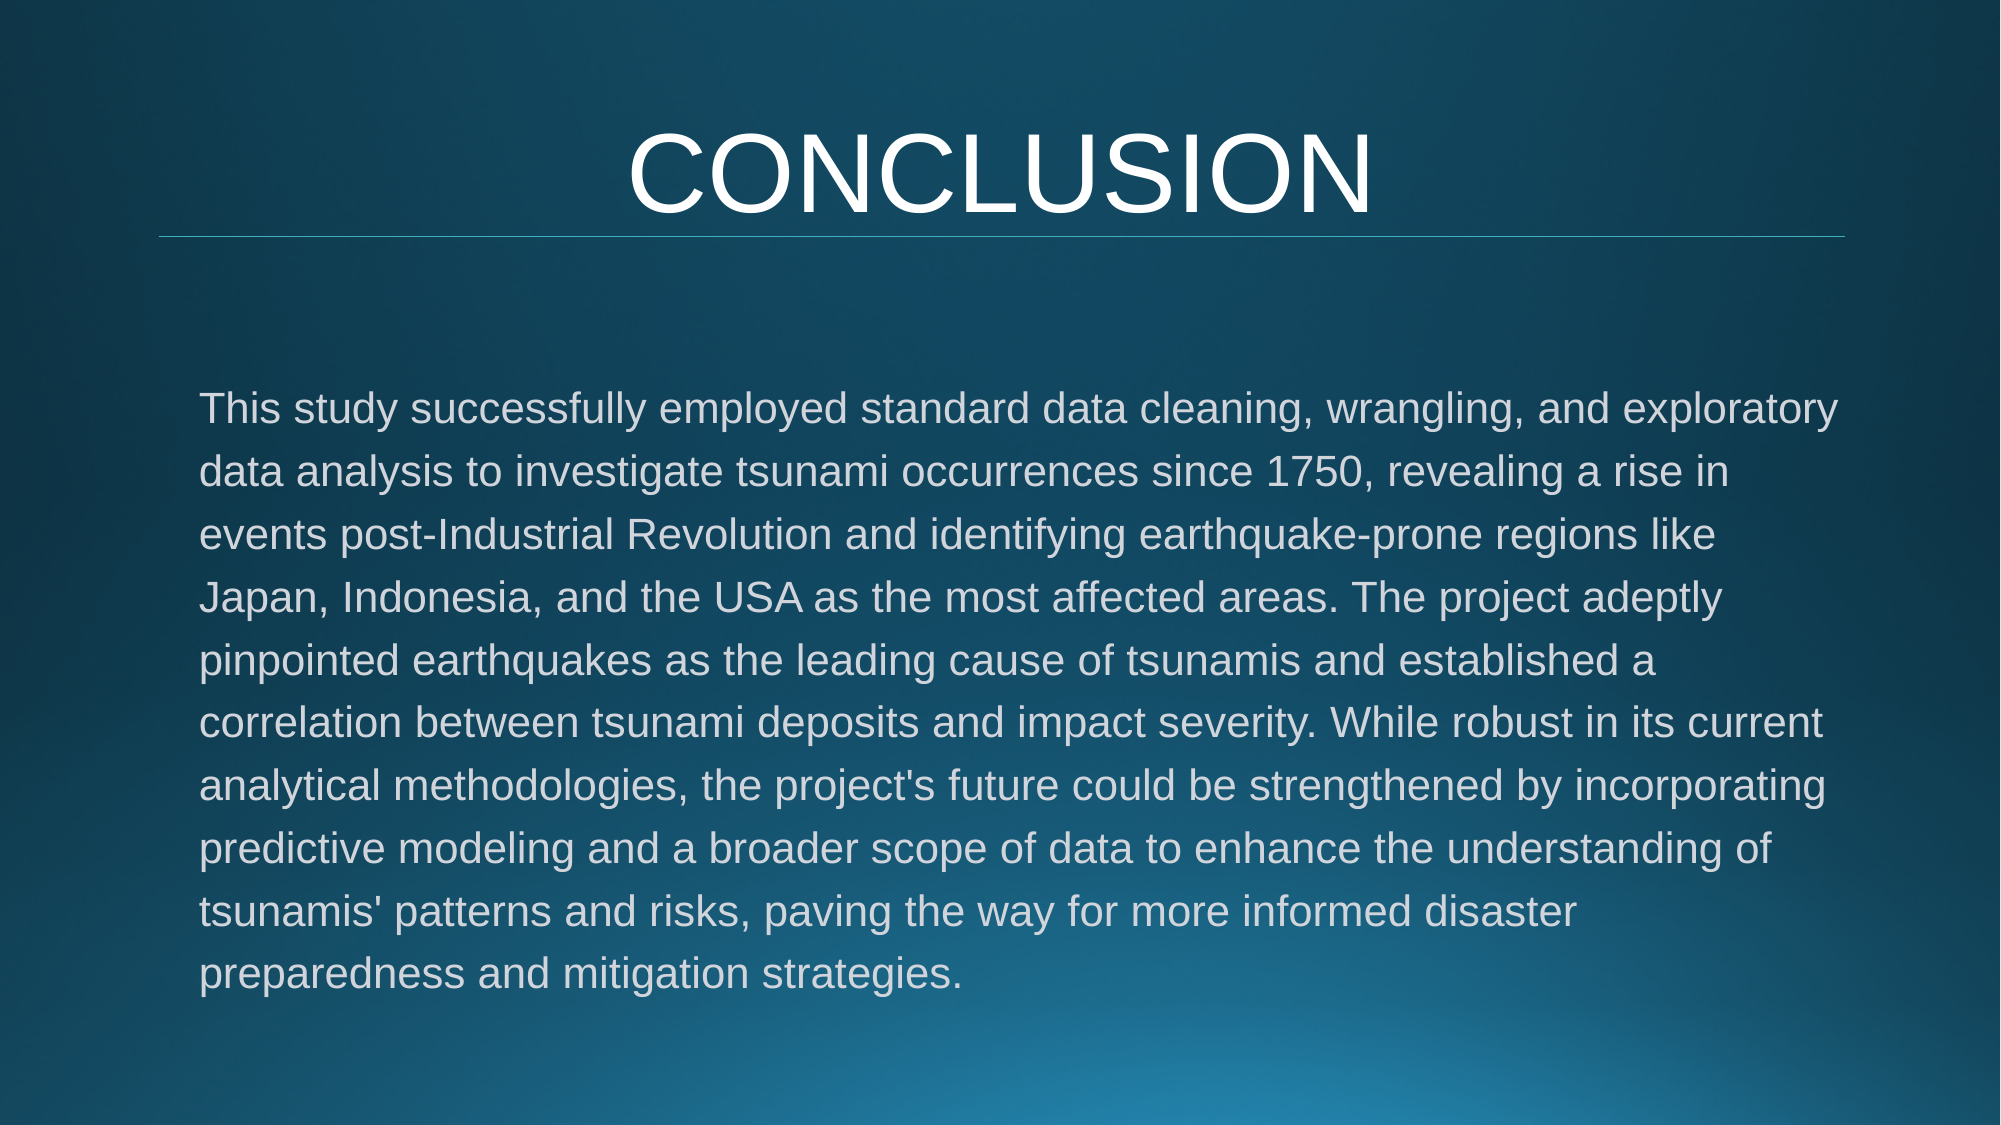

# CONCLUSION
This study successfully employed standard data cleaning, wrangling, and exploratory data analysis to investigate tsunami occurrences since 1750, revealing a rise in events post-Industrial Revolution and identifying earthquake-prone regions like Japan, Indonesia, and the USA as the most affected areas. The project adeptly pinpointed earthquakes as the leading cause of tsunamis and established a correlation between tsunami deposits and impact severity. While robust in its current analytical methodologies, the project's future could be strengthened by incorporating predictive modeling and a broader scope of data to enhance the understanding of tsunamis' patterns and risks, paving the way for more informed disaster preparedness and mitigation strategies.